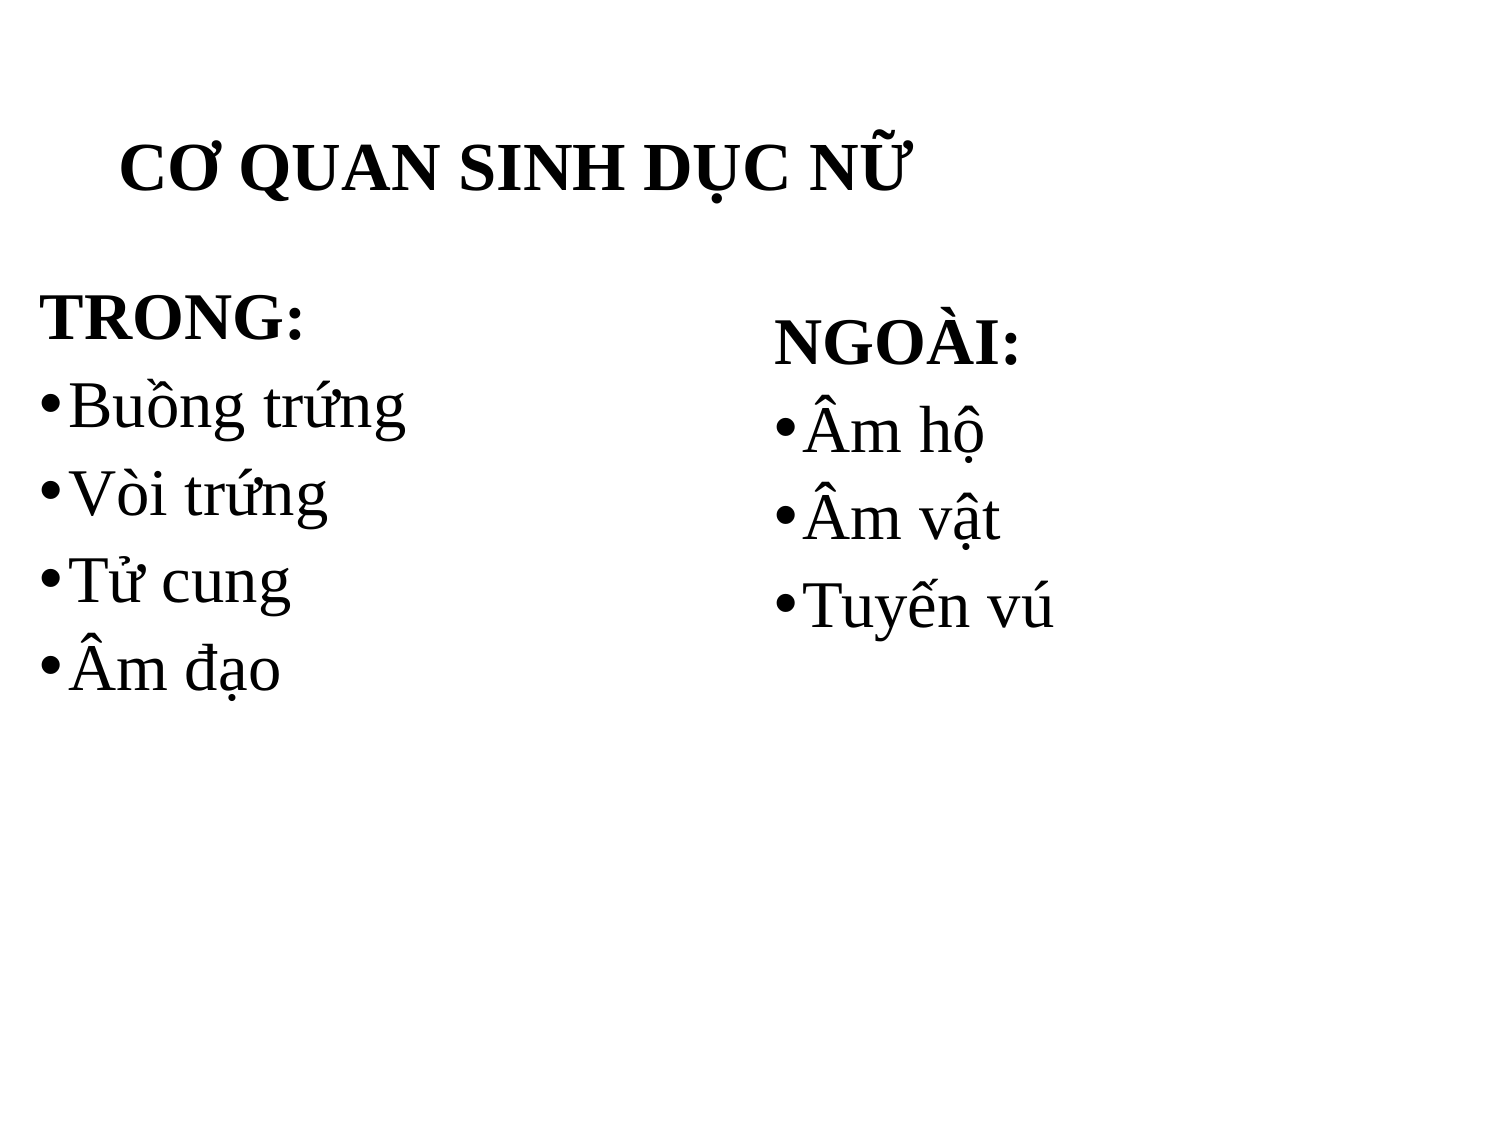

# CƠ QUAN SINH DỤC NỮ
TRONG:
Buồng trứng
Vòi trứng
Tử cung
Âm đạo
NGOÀI:
Âm hộ
Âm vật
Tuyến vú